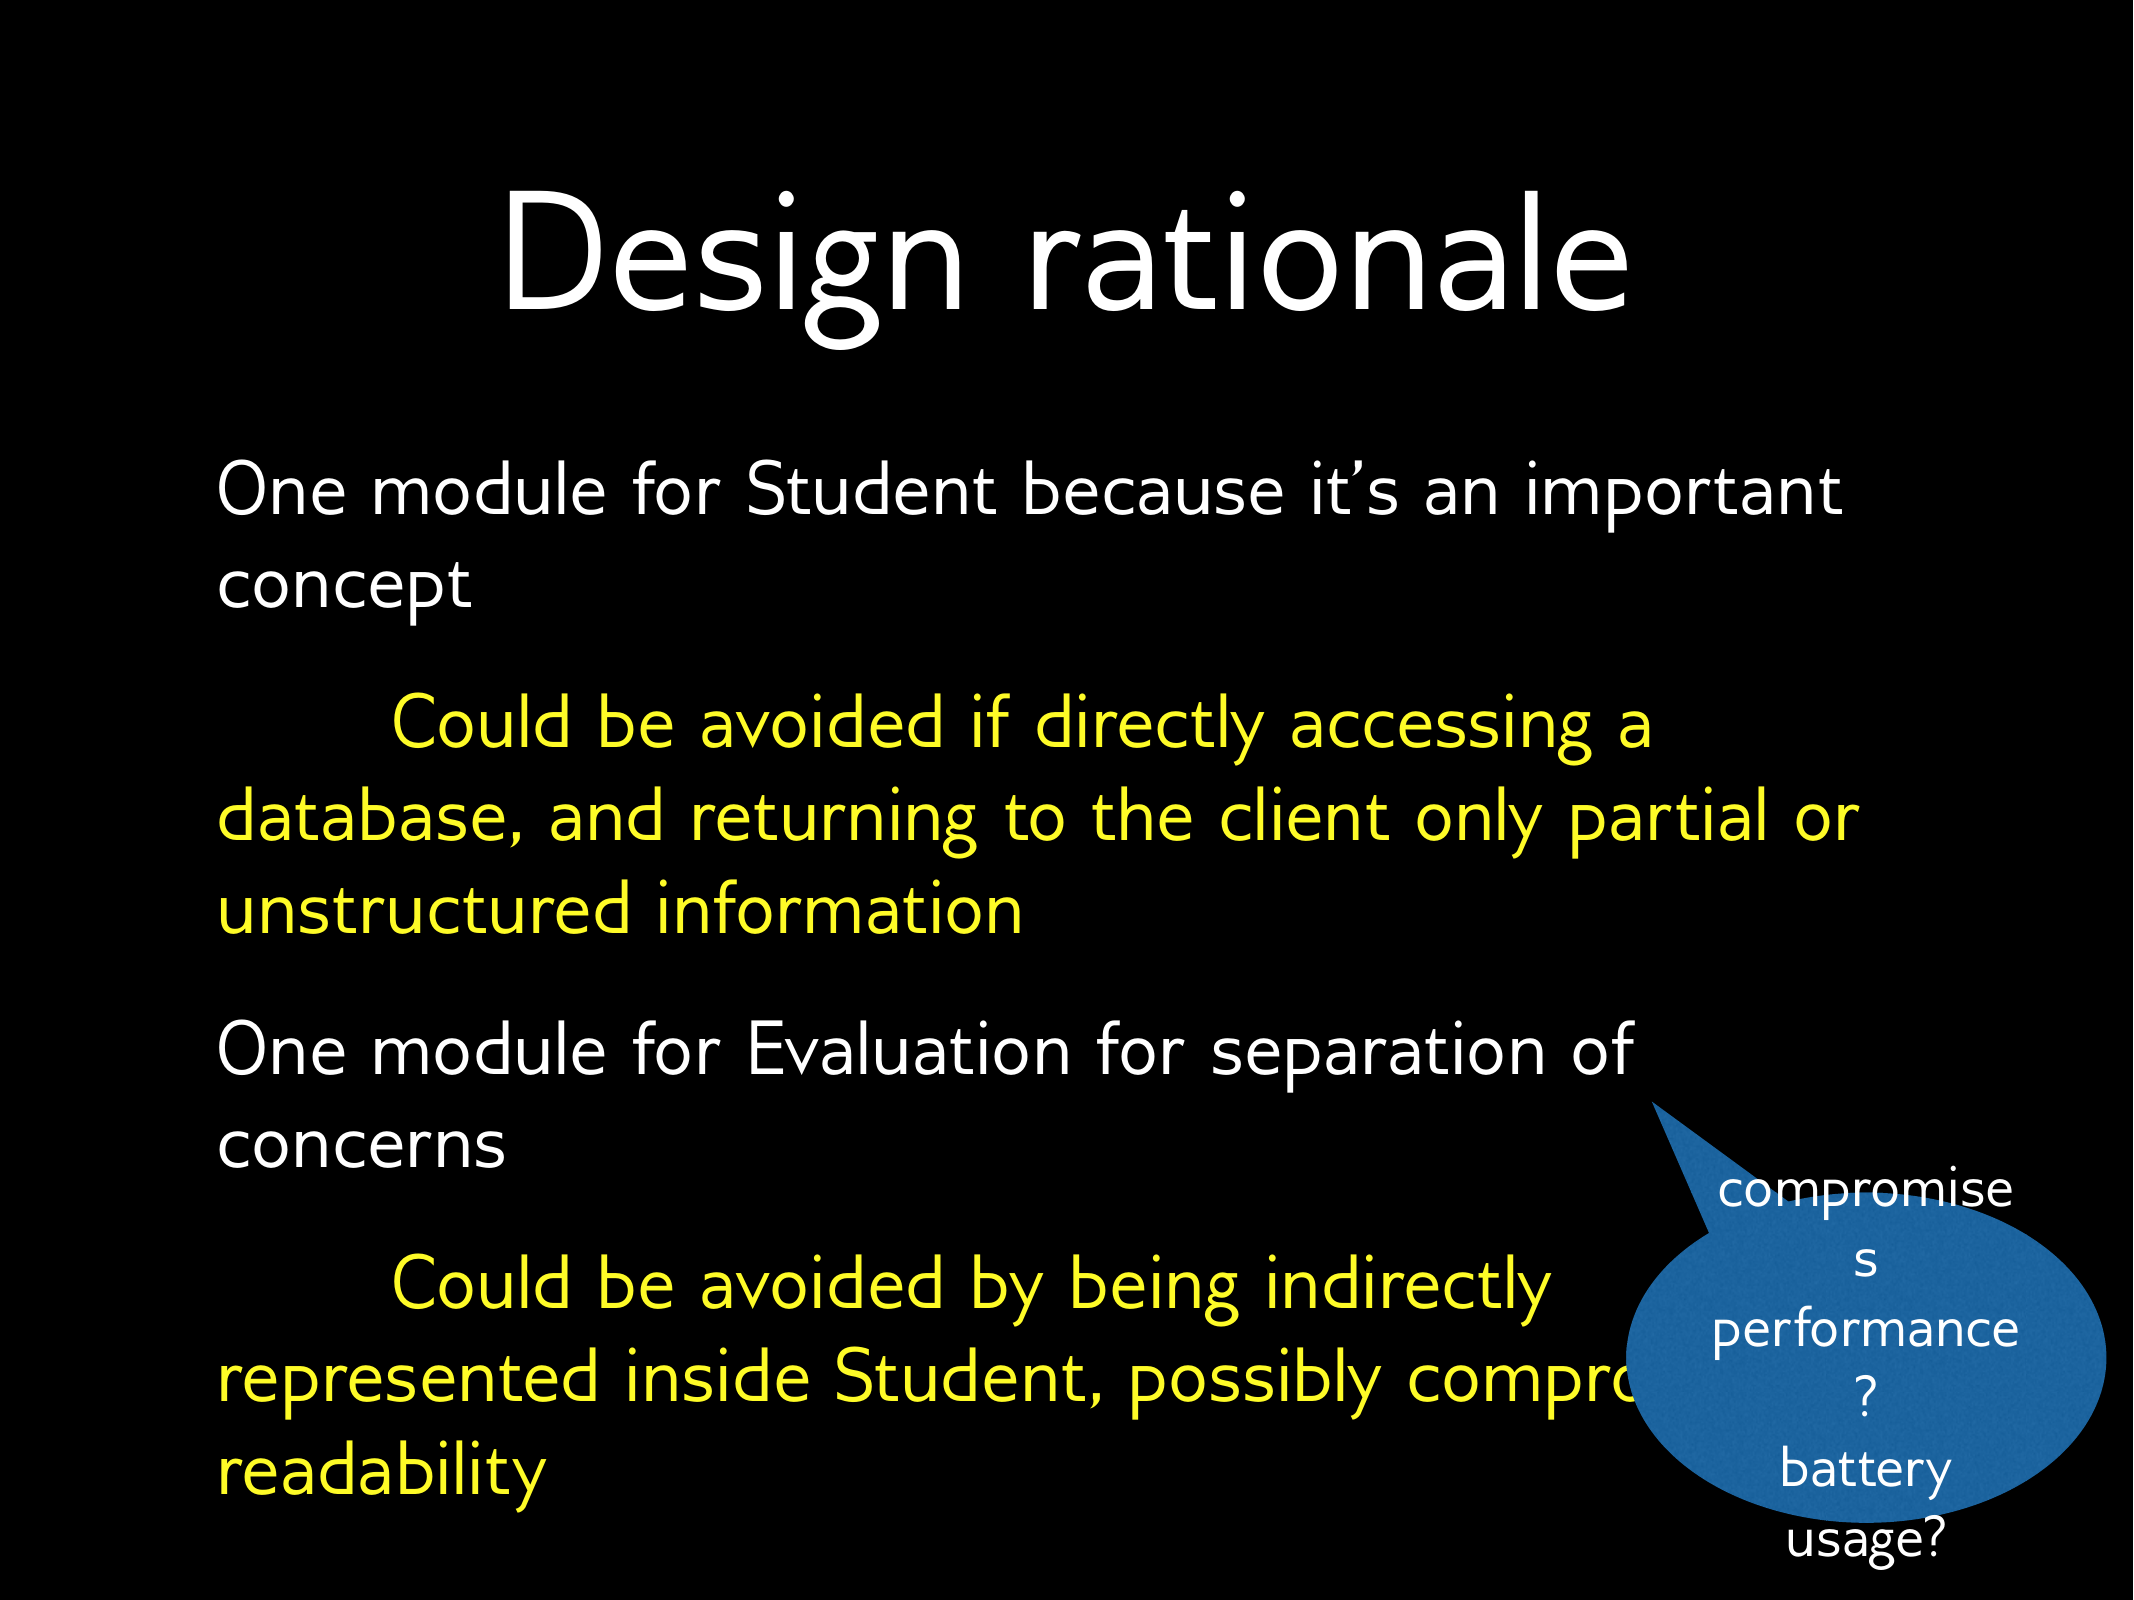

# Design rationale
One module for Student because it’s an important concept
Could be avoided if directly accessing a database, and returning to the client only partial or unstructured information
One module for Evaluation for separation of concerns
Could be avoided by being indirectly represented inside Student, possibly compromising readability
compromises performance?
battery usage?